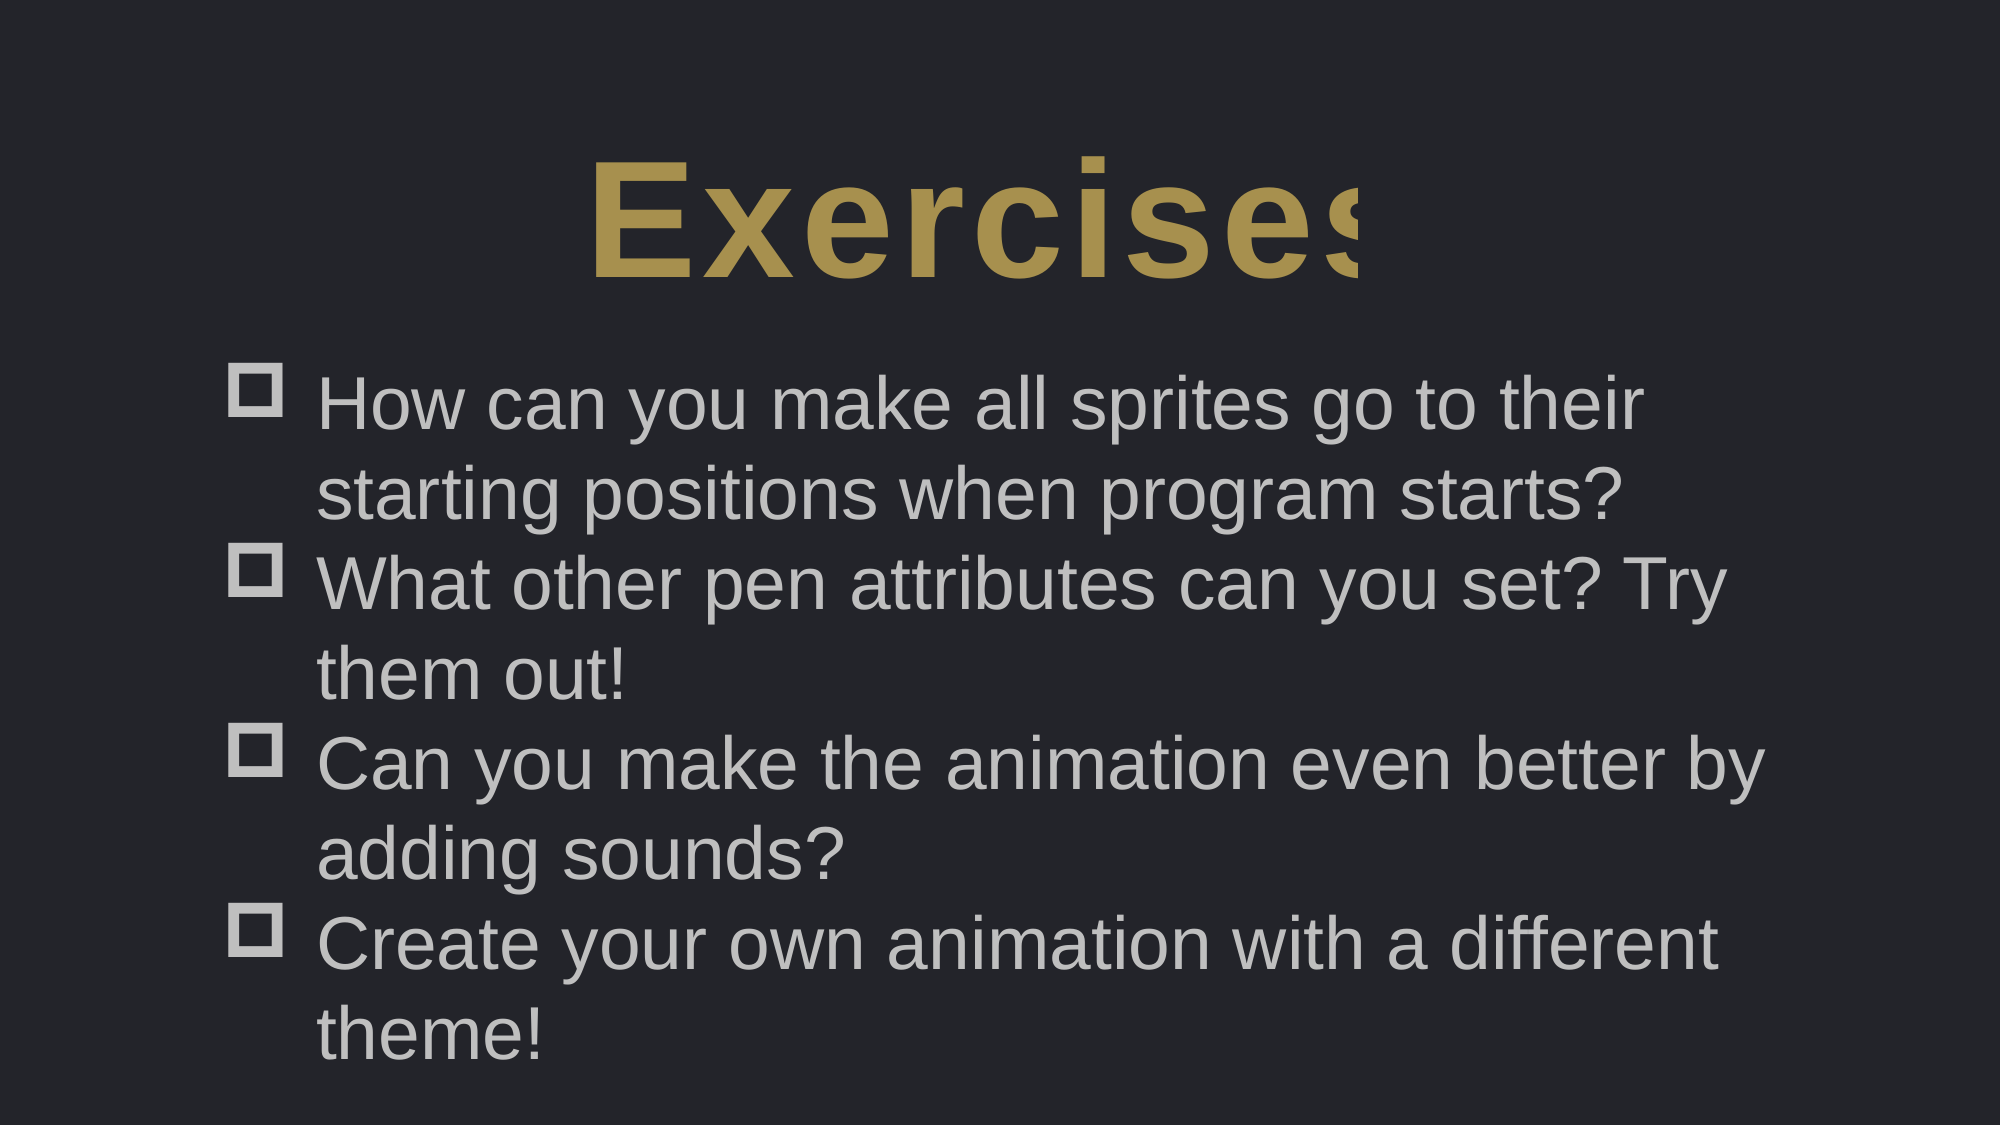

Exercises
How can you make all sprites go to their starting positions when program starts?
What other pen attributes can you set? Try them out!
Can you make the animation even better by adding sounds?
Create your own animation with a different theme!